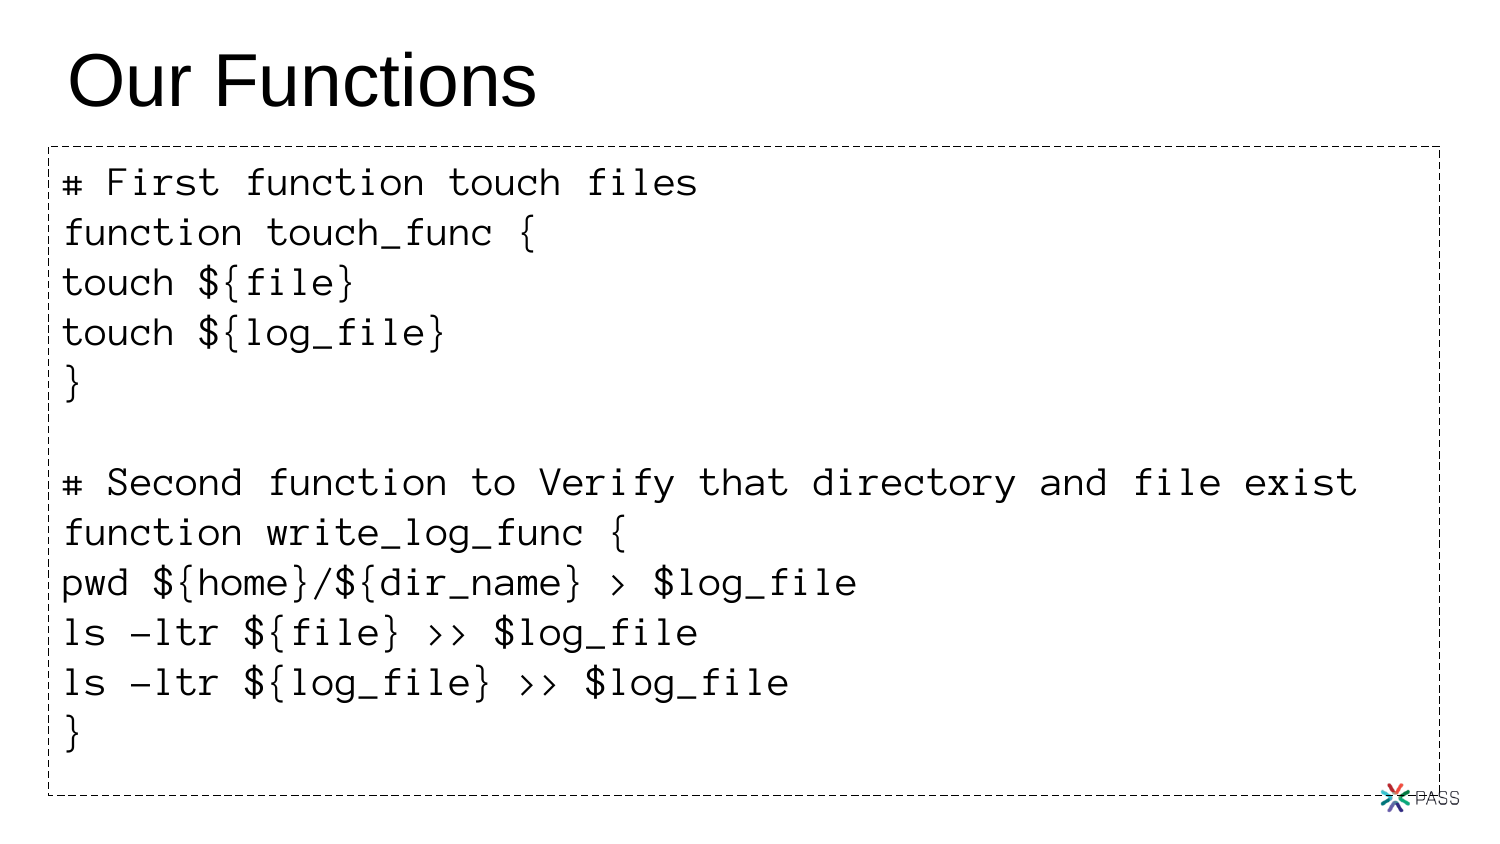

41
# Our Functions
# First function touch files
function touch_func {
touch ${file}
touch ${log_file}
}

# Second function to Verify that directory and file exist
function write_log_func {
pwd ${home}/${dir_name} > $log_file
ls -ltr ${file} >> $log_file
ls -ltr ${log_file} >> $log_file
}